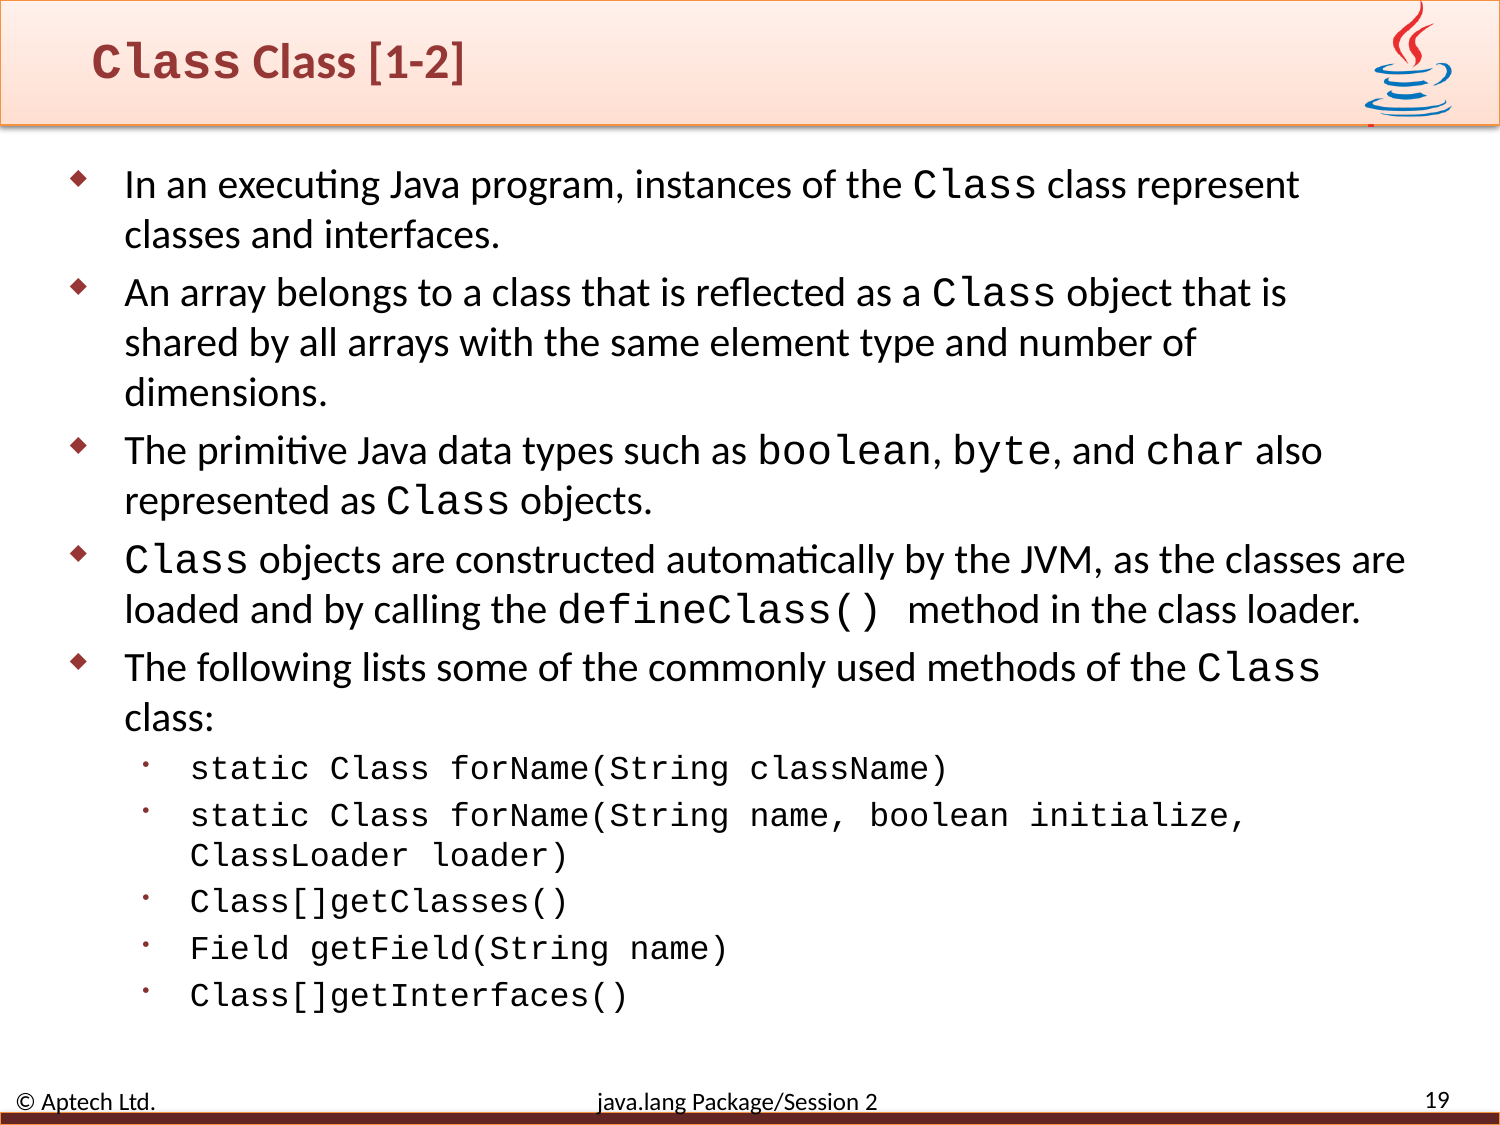

# Class Class [1-2]
In an executing Java program, instances of the Class class represent classes and interfaces.
An array belongs to a class that is reflected as a Class object that is shared by all arrays with the same element type and number of dimensions.
The primitive Java data types such as boolean, byte, and char also represented as Class objects.
Class objects are constructed automatically by the JVM, as the classes are loaded and by calling the defineClass() method in the class loader.
The following lists some of the commonly used methods of the Class class:
static Class forName(String className)
static Class forName(String name, boolean initialize, ClassLoader loader)
Class[]getClasses()
Field getField(String name)
Class[]getInterfaces()

19
© Aptech Ltd.                                                                             java.lang Package/Session 2